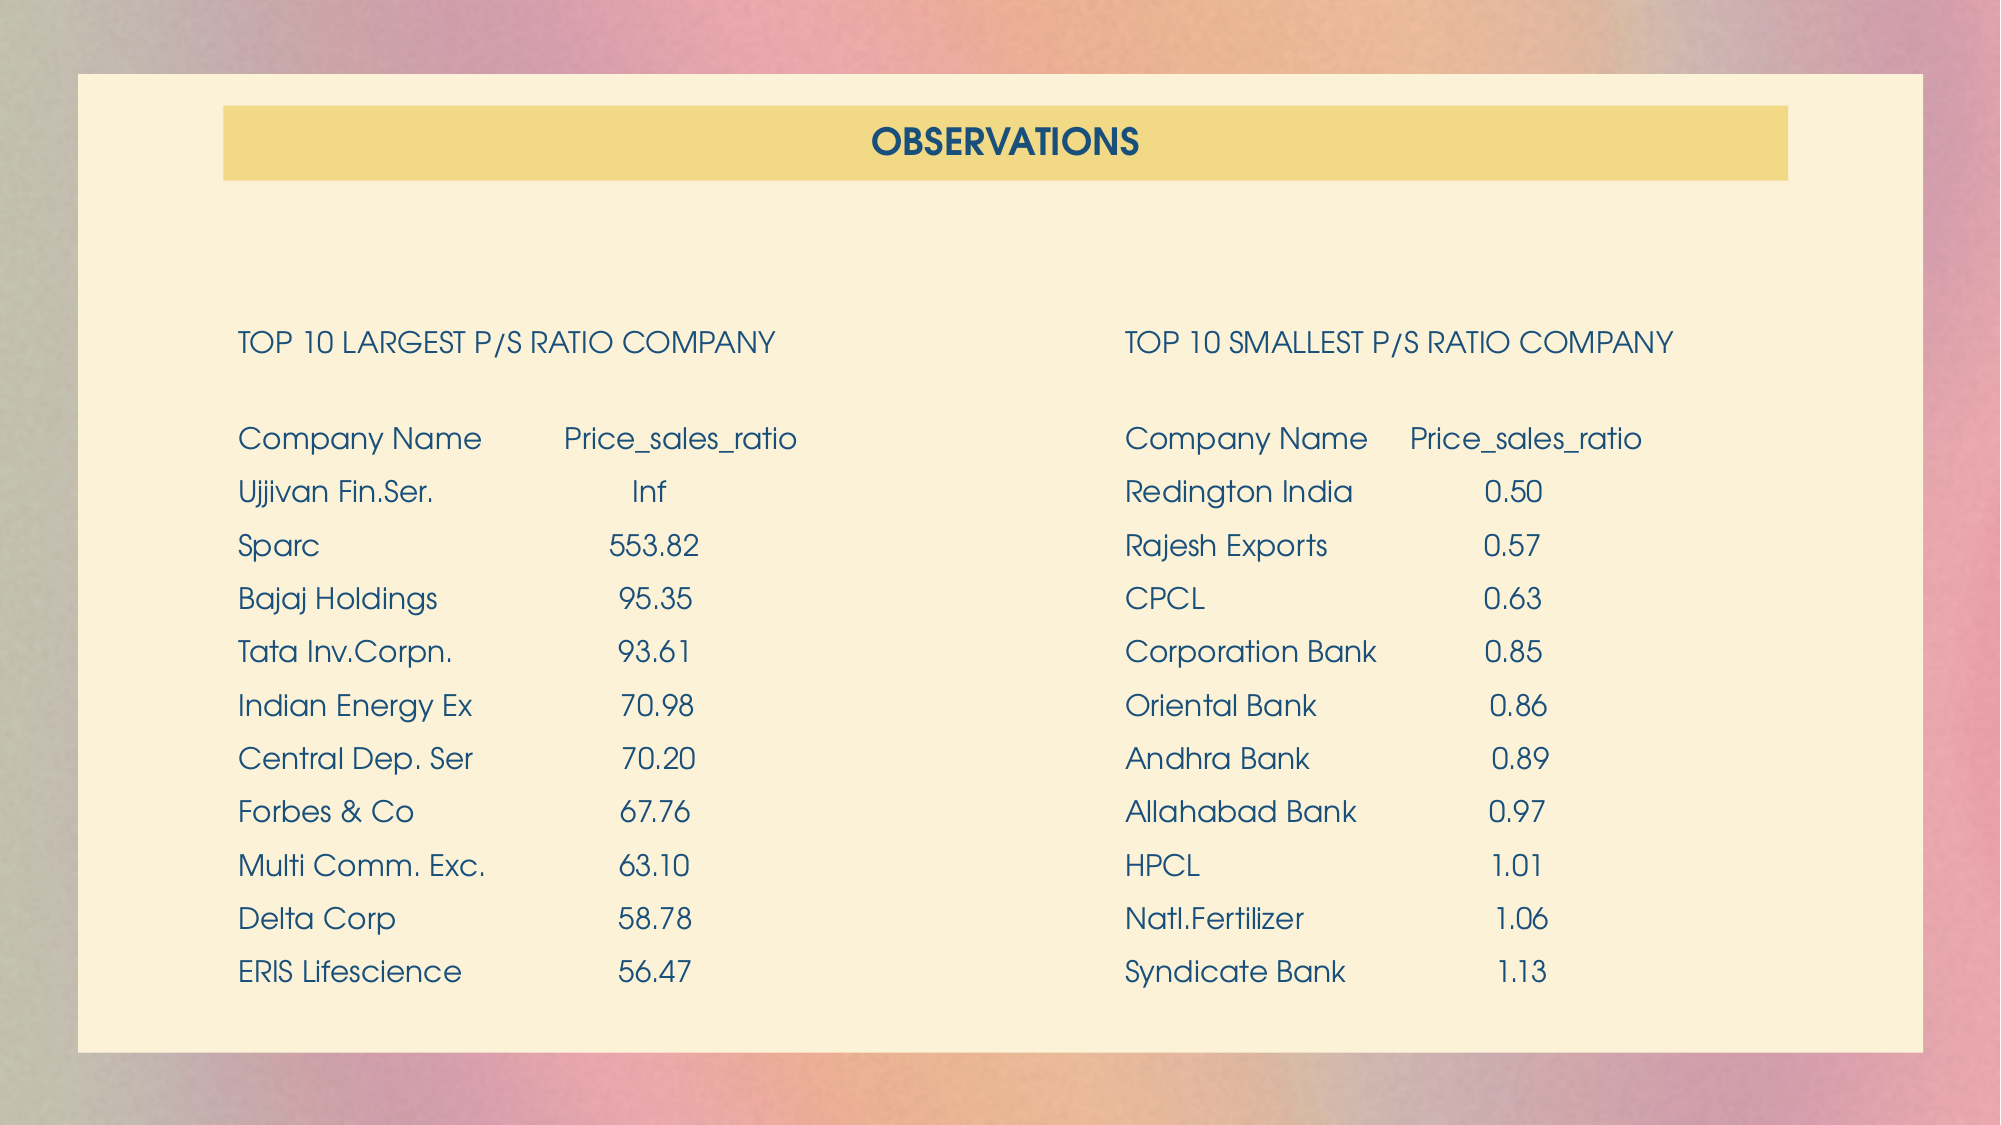

# OBSERVATIONS
TOP 10 LARGEST P/S RATIO COMPANY

Company Name          Price_sales_ratio
Ujjivan Fin.Ser.                        Inf
Sparc                                   553.82
Bajaj Holdings                      95.35
Tata Inv.Corpn.                    93.61
Indian Energy Ex                  70.98
Central Dep. Ser                  70.20
Forbes & Co                         67.76
Multi Comm. Exc.                63.10
Delta Corp                           58.78
ERIS Lifescience                   56.47
TOP 10 SMALLEST P/S RATIO COMPANY

Company Name     Price_sales_ratio
Redington India                0.50
Rajesh Exports                   0.57
CPCL                                  0.63
Corporation Bank             0.85
Oriental Bank                     0.86
Andhra Bank                      0.89
Allahabad Bank                0.97
HPCL                                   1.01
Natl.Fertilizer                       1.06
Syndicate Bank                  1.13